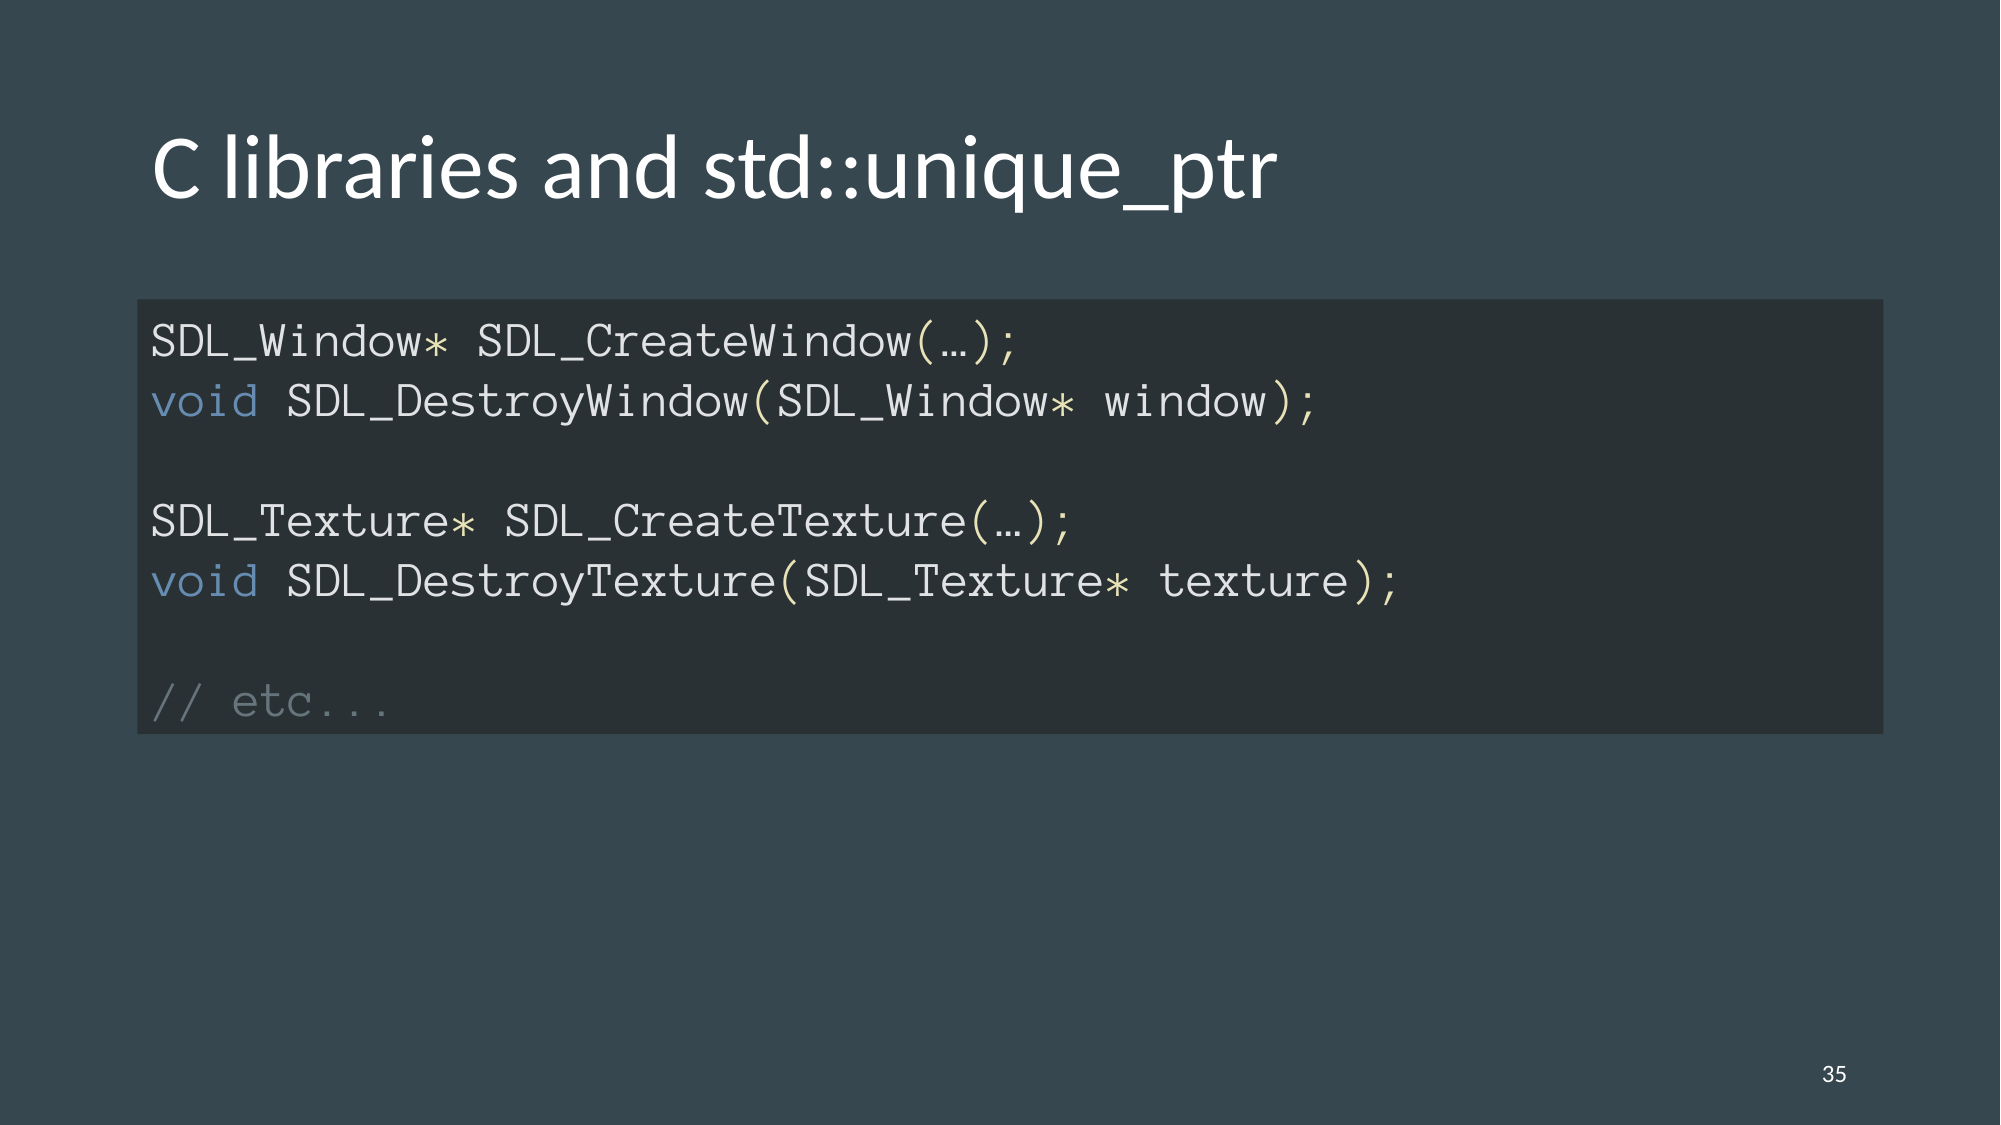

# C libraries and std::unique_ptr
SDL_Window* SDL_CreateWindow(…);
void SDL_DestroyWindow(SDL_Window* window);

SDL_Texture* SDL_CreateTexture(…);
void SDL_DestroyTexture(SDL_Texture* texture);

// etc...
35